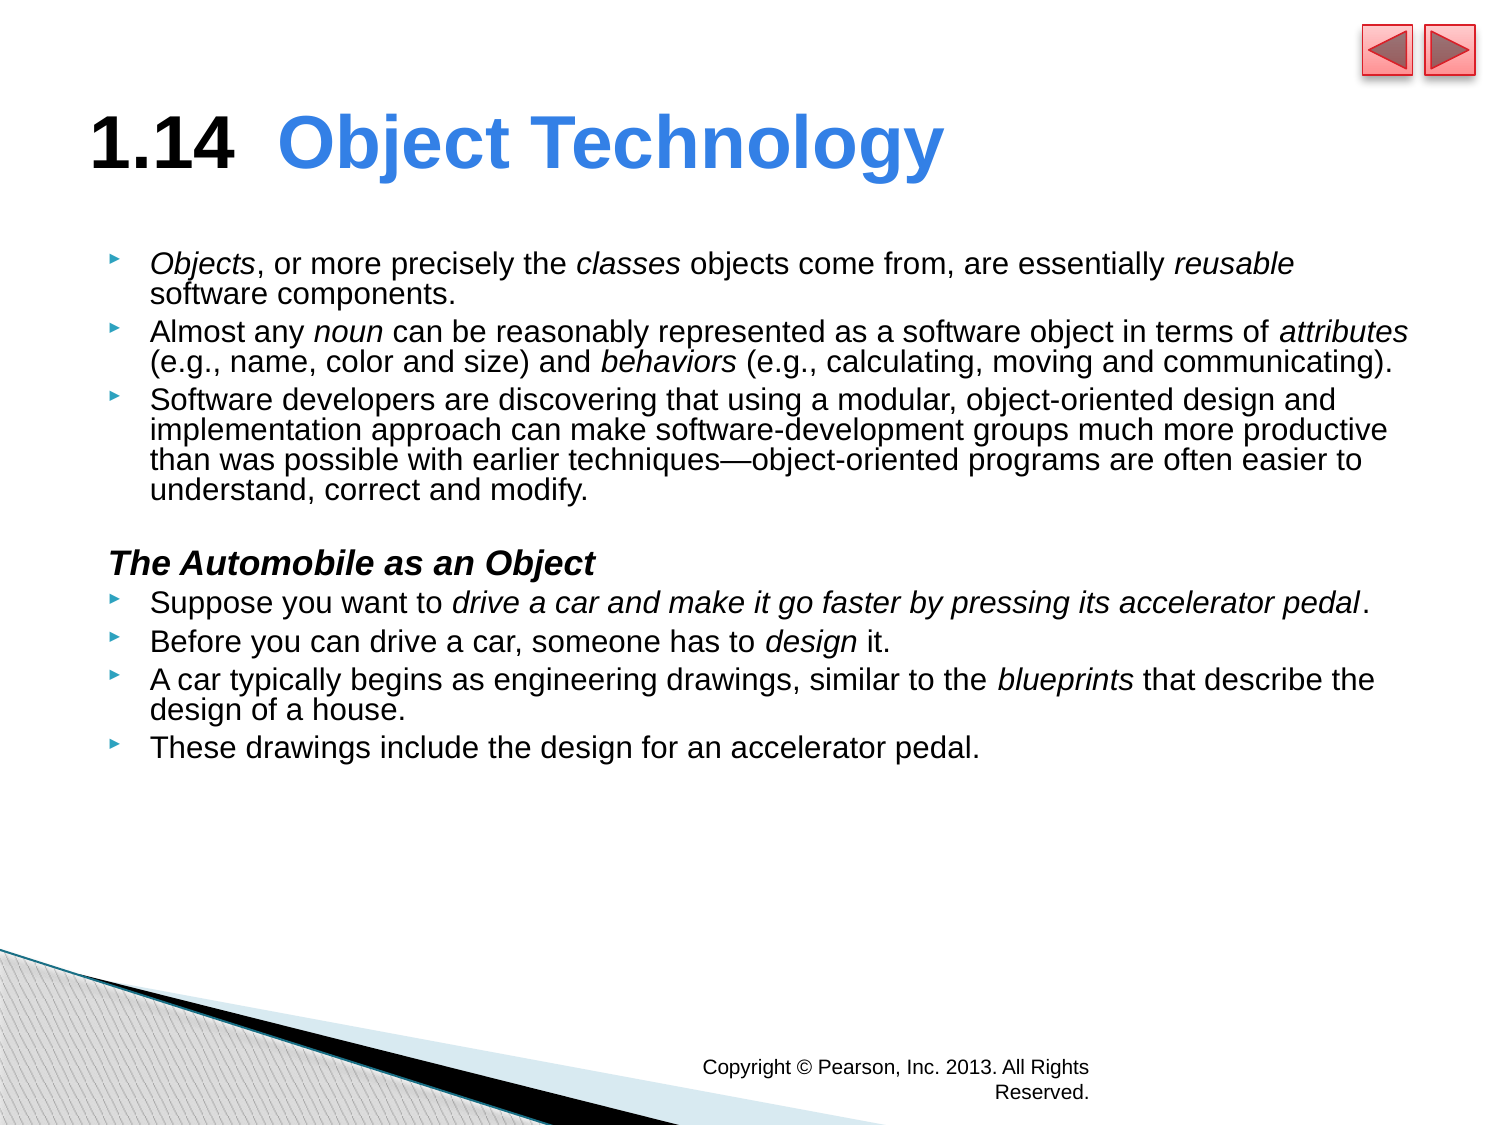

# 1.14  Object Technology
Objects, or more precisely the classes objects come from, are essentially reusable software components.
Almost any noun can be reasonably represented as a software object in terms of attributes (e.g., name, color and size) and behaviors (e.g., calculating, moving and communicating).
Software developers are discovering that using a modular, object-oriented design and implementation approach can make software-development groups much more productive than was possible with earlier techniques—object-oriented programs are often easier to understand, correct and modify.

The Automobile as an Object
Suppose you want to drive a car and make it go faster by pressing its accelerator pedal.
Before you can drive a car, someone has to design it.
A car typically begins as engineering drawings, similar to the blueprints that describe the design of a house.
These drawings include the design for an accelerator pedal.
Copyright © Pearson, Inc. 2013. All Rights Reserved.